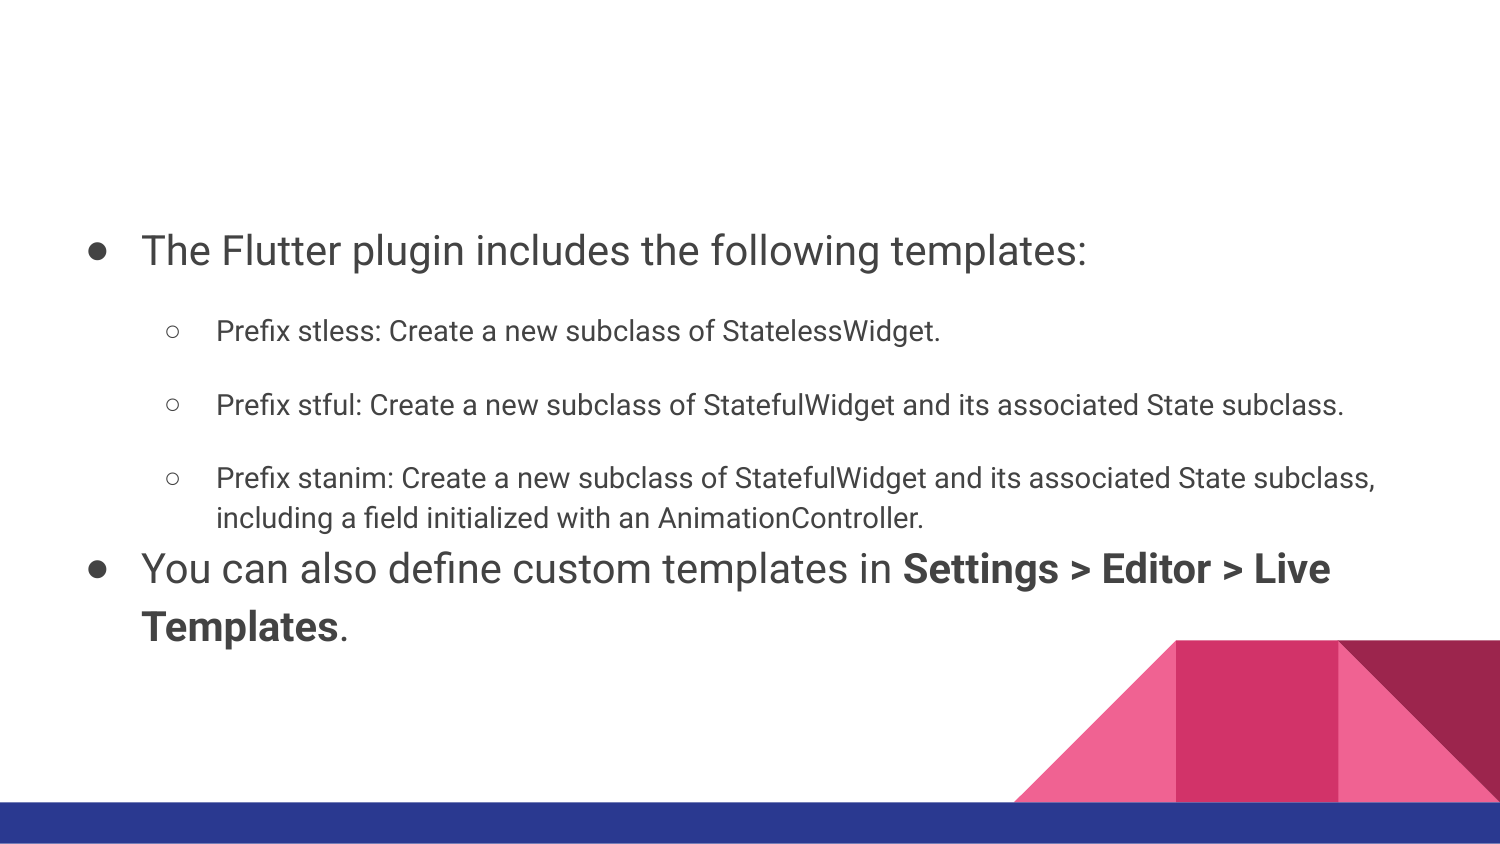

#
The Flutter plugin includes the following templates:
Prefix stless: Create a new subclass of StatelessWidget.
Prefix stful: Create a new subclass of StatefulWidget and its associated State subclass.
Prefix stanim: Create a new subclass of StatefulWidget and its associated State subclass, including a field initialized with an AnimationController.
You can also define custom templates in Settings > Editor > Live Templates.